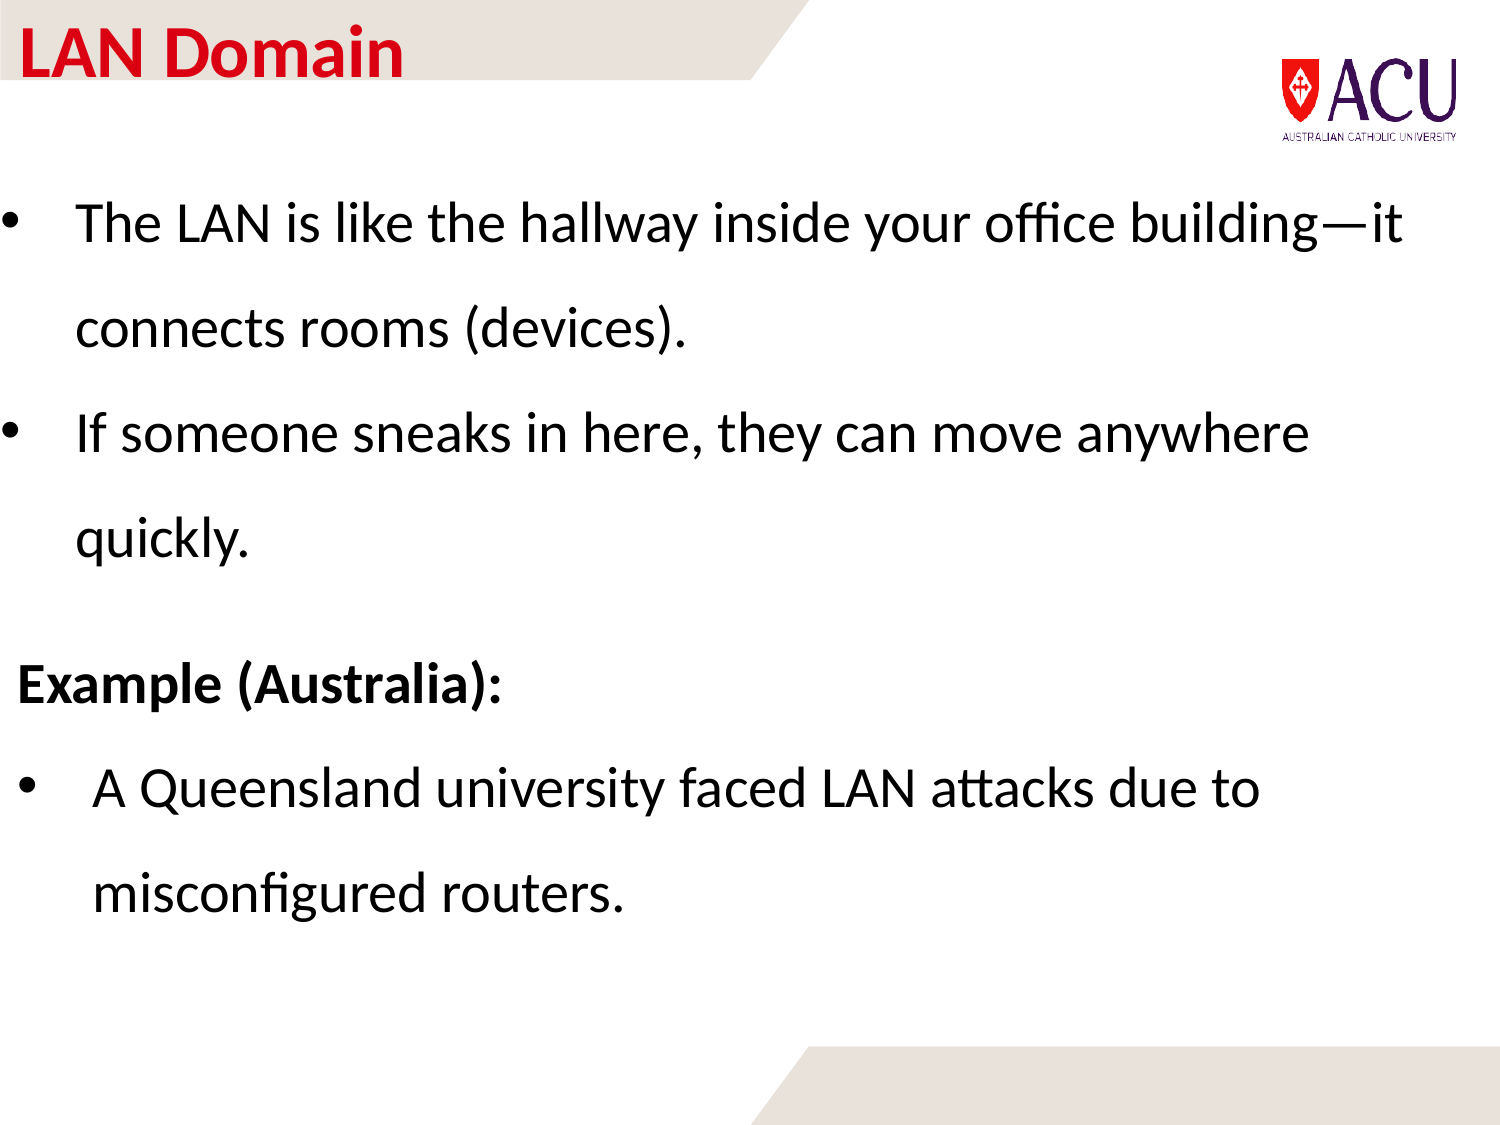

# LAN Domain
The LAN is like the hallway inside your office building—it connects rooms (devices).
If someone sneaks in here, they can move anywhere quickly.
Example (Australia):
A Queensland university faced LAN attacks due to misconfigured routers.